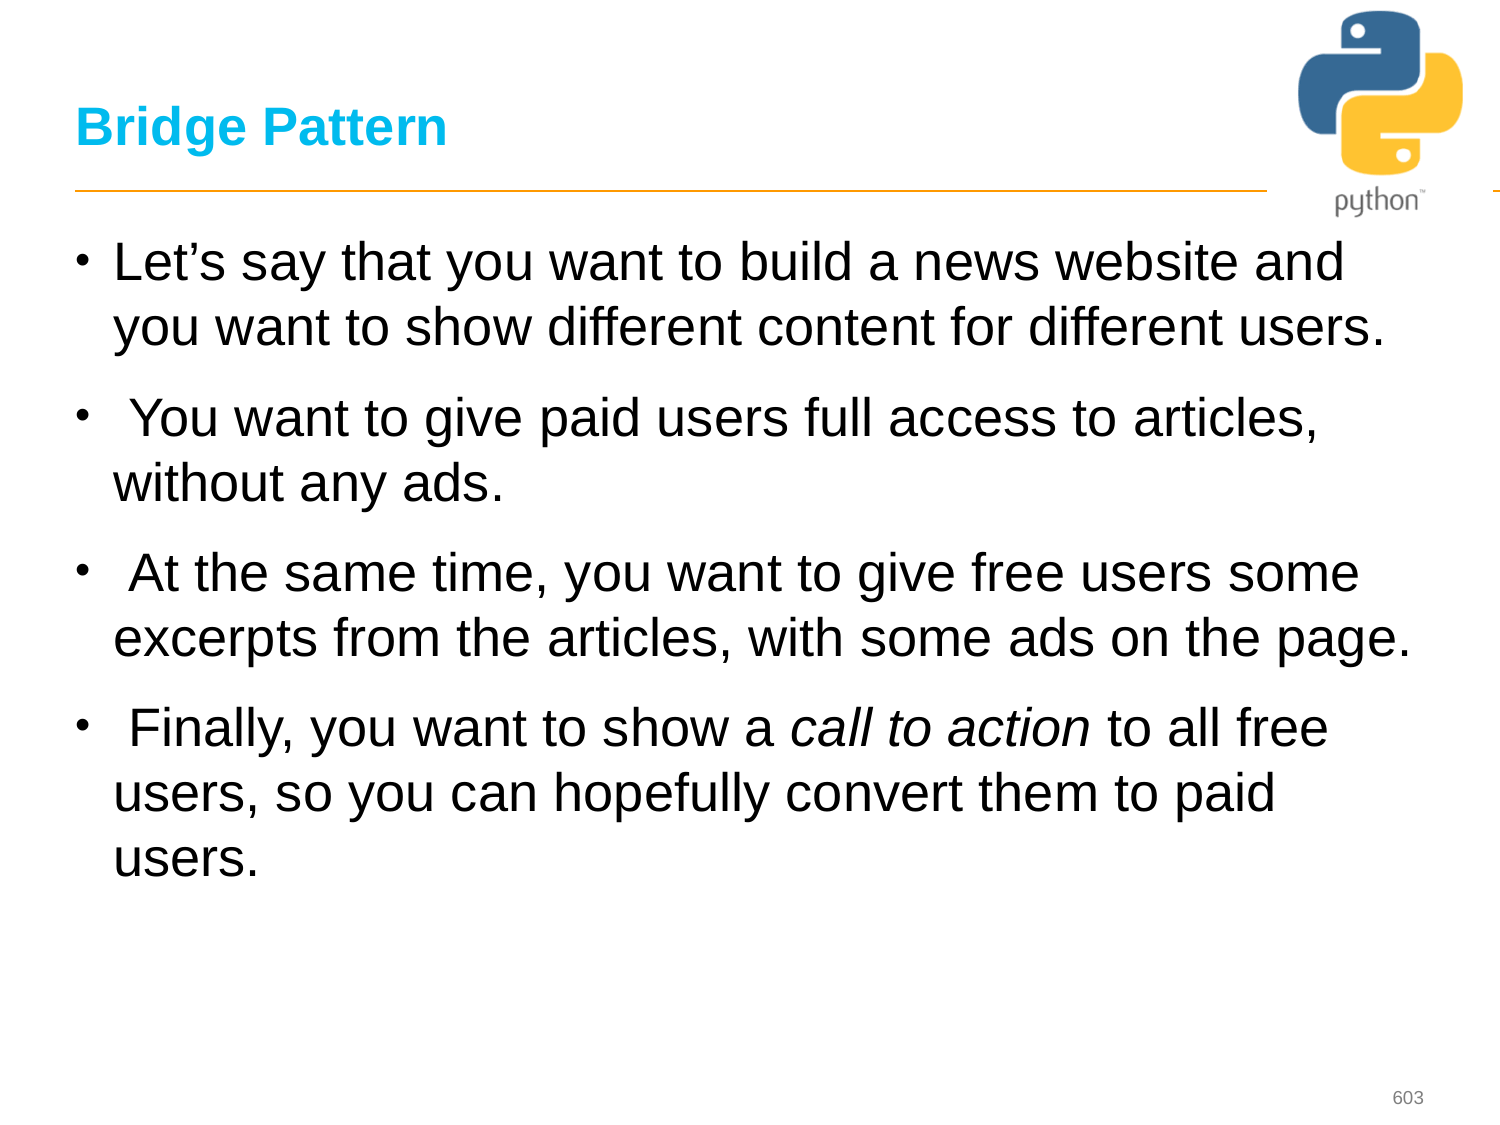

# Bridge Pattern
Let’s say that you want to build a news website and you want to show different content for different users.
 You want to give paid users full access to articles, without any ads.
 At the same time, you want to give free users some excerpts from the articles, with some ads on the page.
 Finally, you want to show a call to action to all free users, so you can hopefully convert them to paid users.